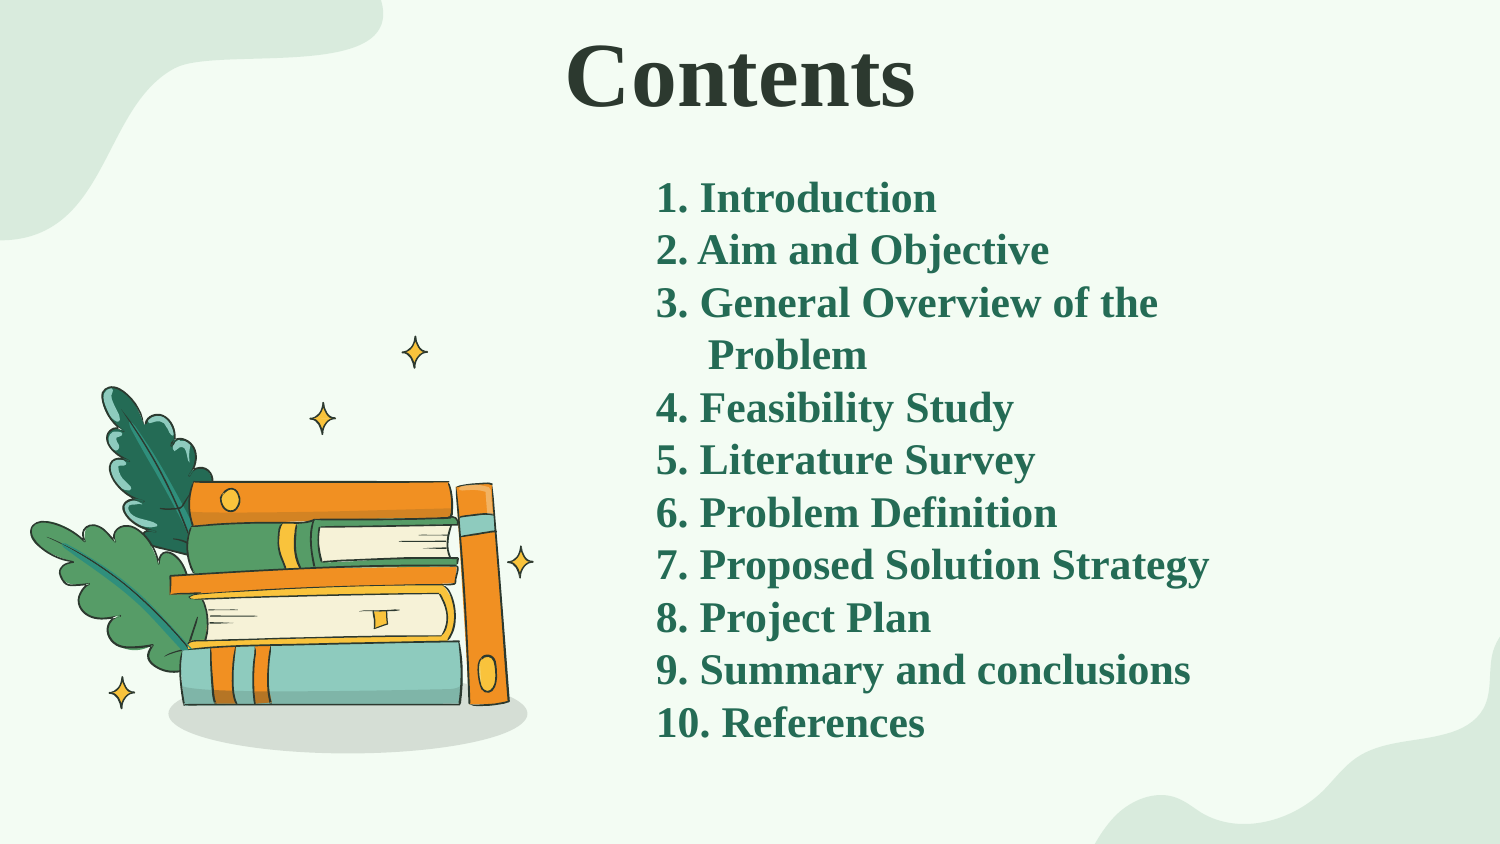

# Contents
1. Introduction
2. Aim and Objective
3. General Overview of the Problem
4. Feasibility Study
5. Literature Survey
6. Problem Definition
7. Proposed Solution Strategy
8. Project Plan
9. Summary and conclusions
10. References